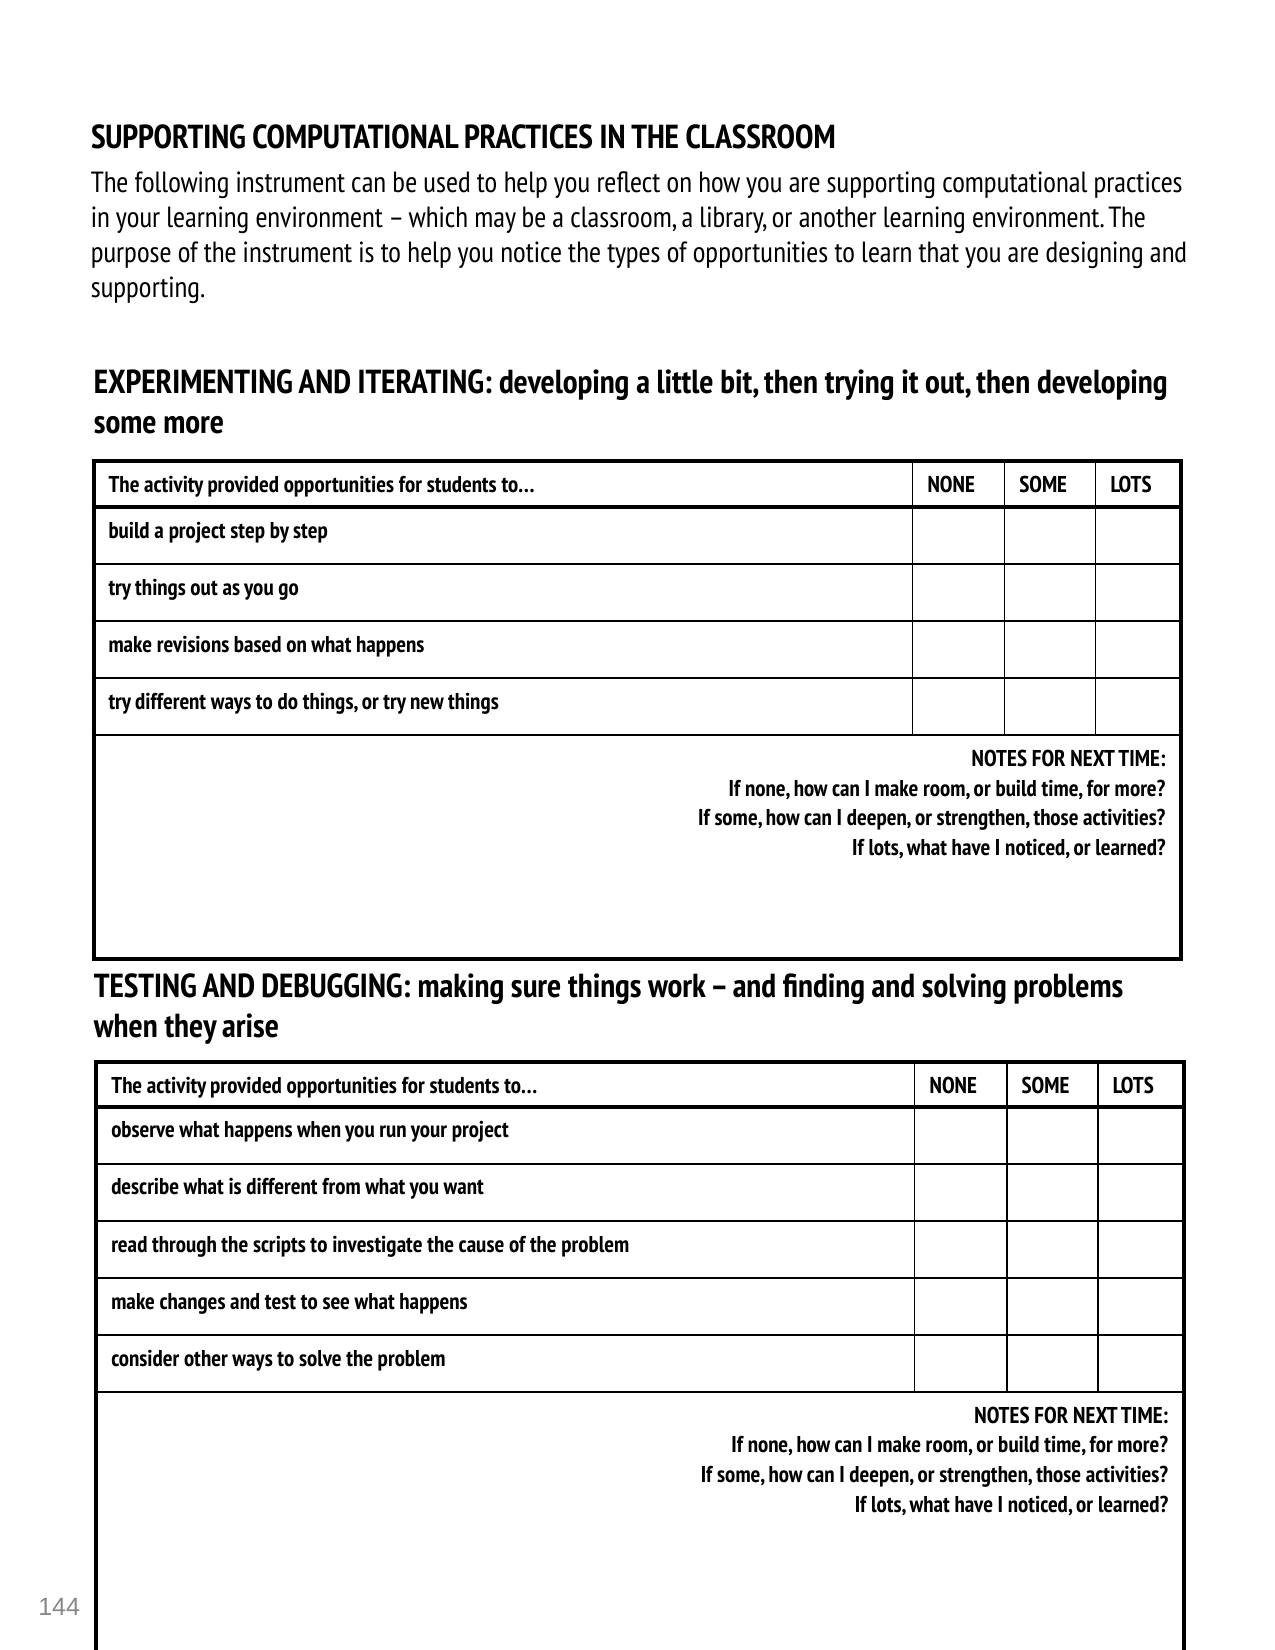

SUPPORTING COMPUTATIONAL PRACTICES IN THE CLASSROOM
The following instrument can be used to help you reflect on how you are supporting computational practices in your learning environment – which may be a classroom, a library, or another learning environment. The purpose of the instrument is to help you notice the types of opportunities to learn that you are designing and supporting.
EXPERIMENTING AND ITERATING: developing a little bit, then trying it out, then developing some more
| The activity provided opportunities for students to… | NONE | SOME | LOTS |
| --- | --- | --- | --- |
| build a project step by step |  |  |  |
| try things out as you go |  |  |  |
| make revisions based on what happens |  |  |  |
| try different ways to do things, or try new things |  |  |  |
| NOTES FOR NEXT TIME: If none, how can I make room, or build time, for more? If some, how can I deepen, or strengthen, those activities? If lots, what have I noticed, or learned? |  |  |  |
TESTING AND DEBUGGING: making sure things work – and finding and solving problems
when they arise
| The activity provided opportunities for students to… | NONE | SOME | LOTS |
| --- | --- | --- | --- |
| observe what happens when you run your project |  |  |  |
| describe what is different from what you want |  |  |  |
| read through the scripts to investigate the cause of the problem |  |  |  |
| make changes and test to see what happens |  |  |  |
| consider other ways to solve the problem |  |  |  |
| NOTES FOR NEXT TIME: If none, how can I make room, or build time, for more? If some, how can I deepen, or strengthen, those activities? If lots, what have I noticed, or learned? |  |  |  |
144